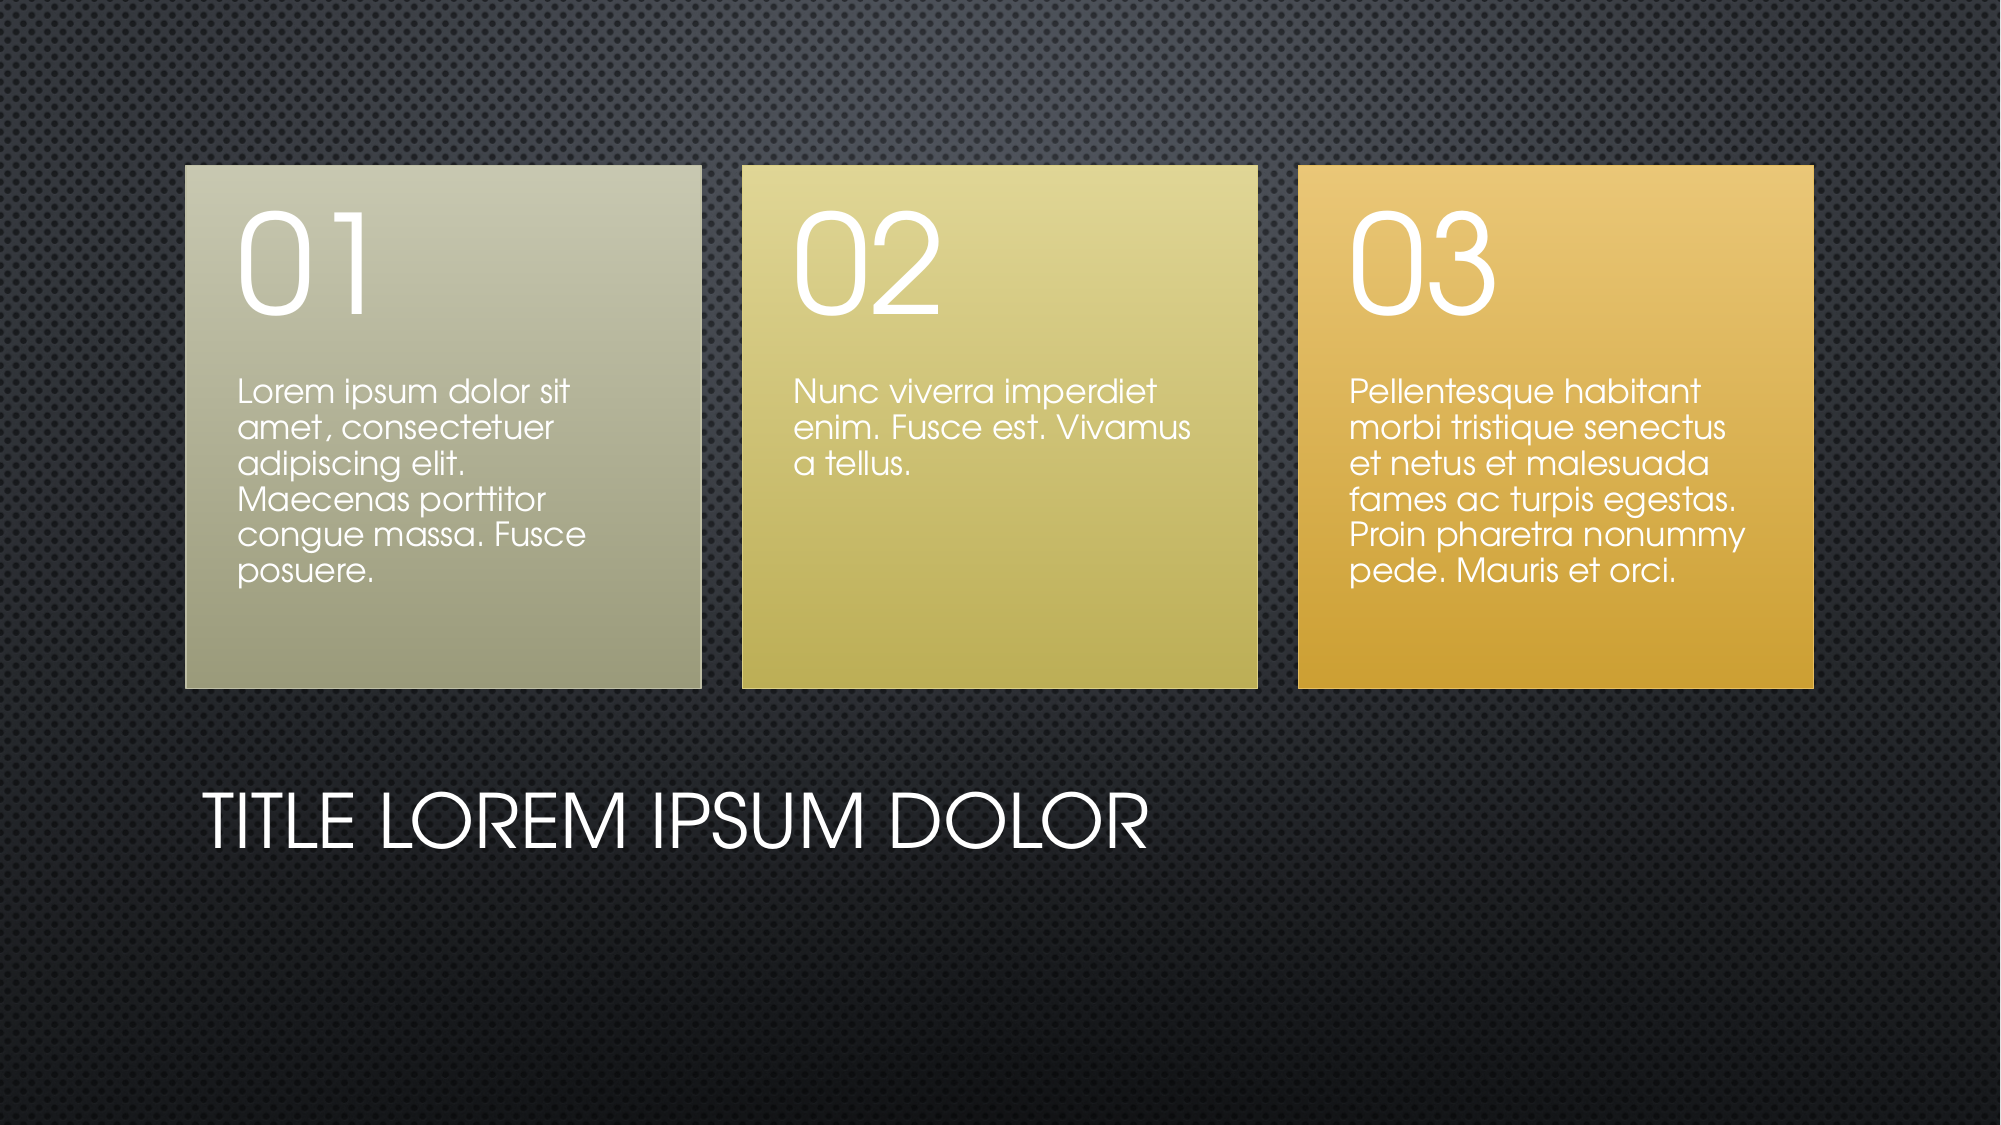

Lorem ipsum dolor sit amet, consectetuer adipiscing elit. Maecenas porttitor congue massa. Fusce posuere.
01
Nunc viverra imperdiet enim. Fusce est. Vivamus a tellus.
02
Pellentesque habitant morbi tristique senectus et netus et malesuada fames ac turpis egestas. Proin pharetra nonummy pede. Mauris et orci.
03
# Title Lorem Ipsum Dolor